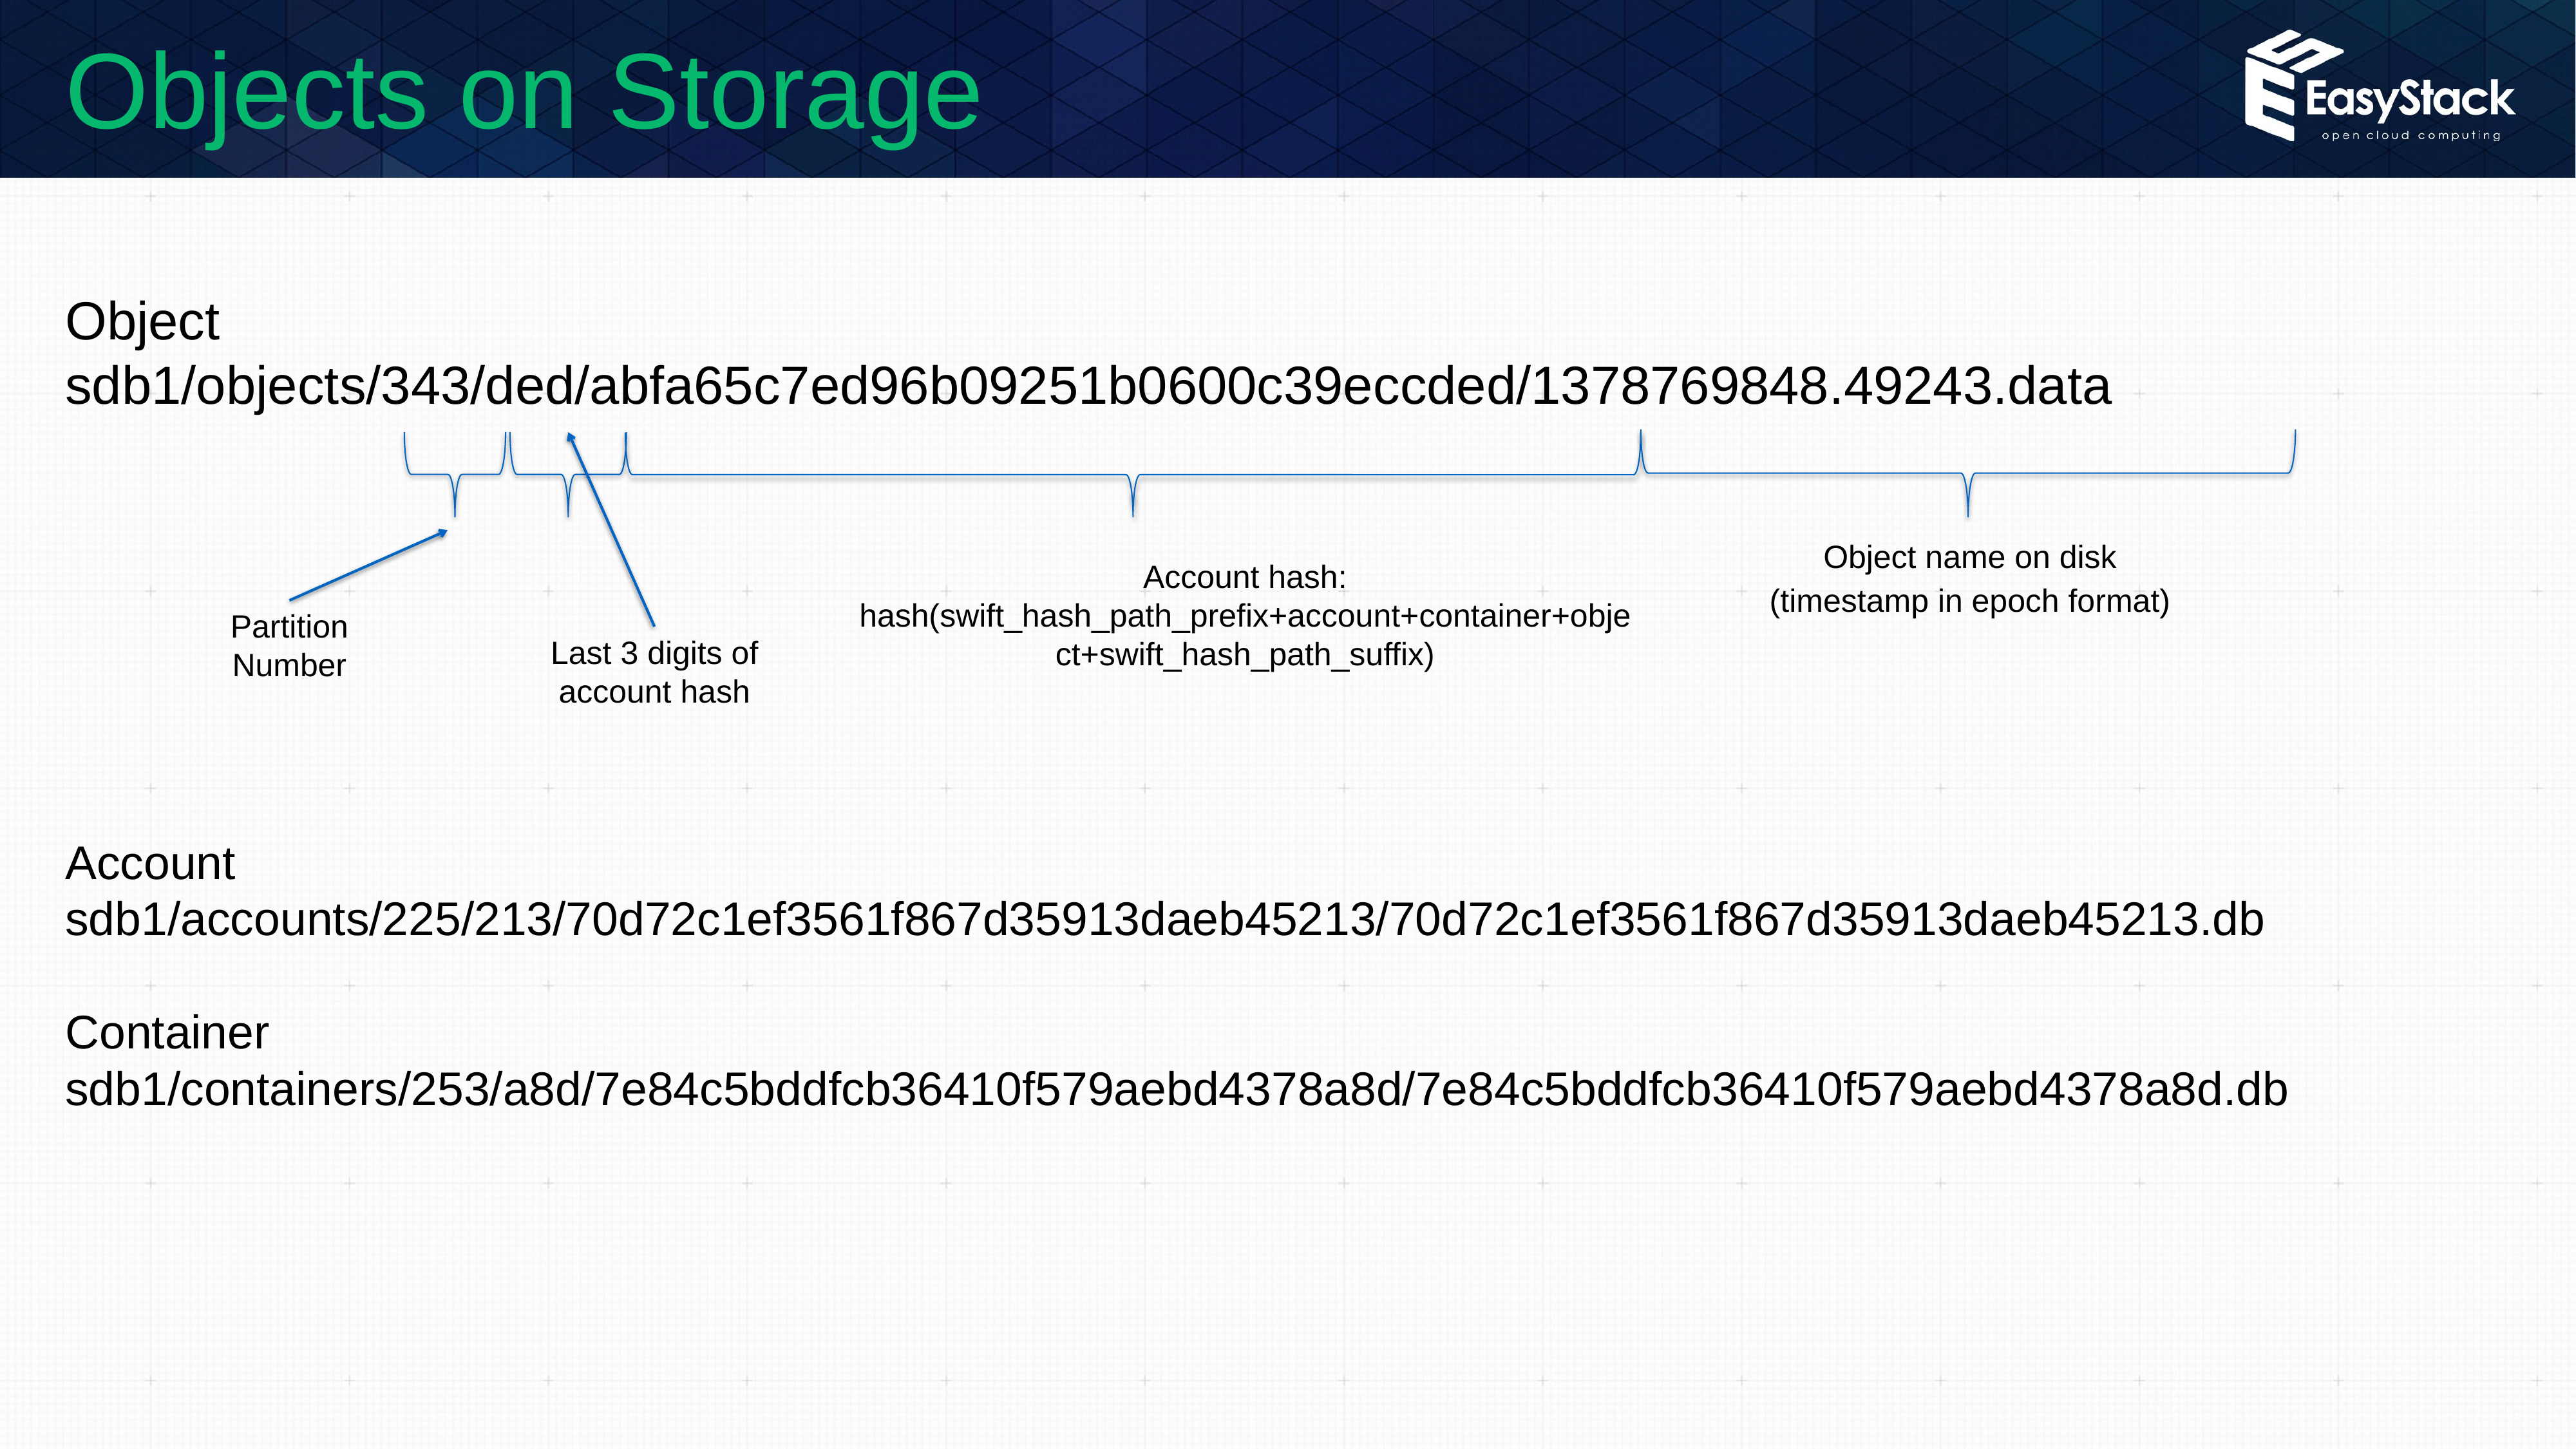

# Objects on Storage

Object
sdb1/objects/343/ded/abfa65c7ed96b09251b0600c39eccded/1378769848.49243.data

Object name on disk
(timestamp in epoch format)
Account hash:
hash(swift_hash_path_prefix+account+container+object+swift_hash_path_suffix)

Partition Number
Last 3 digits of account hash

Account
sdb1/accounts/225/213/70d72c1ef3561f867d35913daeb45213/70d72c1ef3561f867d35913daeb45213.db

Container
sdb1/containers/253/a8d/7e84c5bddfcb36410f579aebd4378a8d/7e84c5bddfcb36410f579aebd4378a8d.db